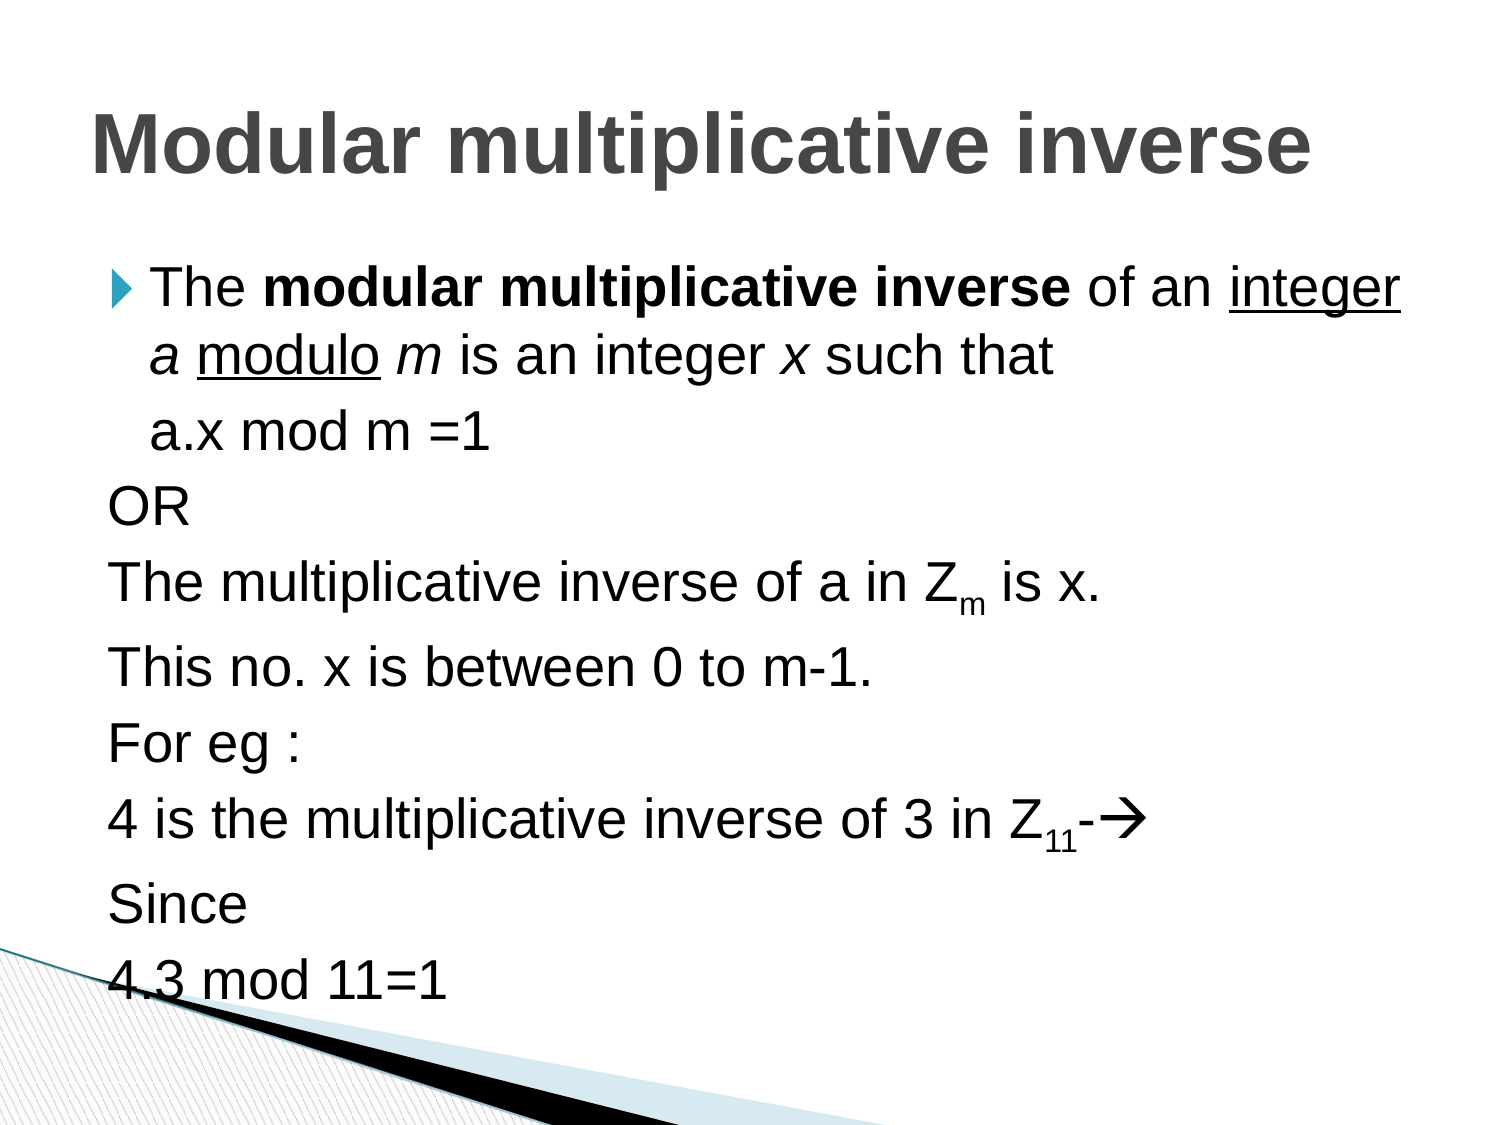

Modular multiplicative inverse
The modular multiplicative inverse of an integer a modulo m is an integer x such that
	a.x mod m =1
OR
The multiplicative inverse of a in Zm is x.
This no. x is between 0 to m-1.
For eg :
4 is the multiplicative inverse of 3 in Z11-🡪
Since
4.3 mod 11=1